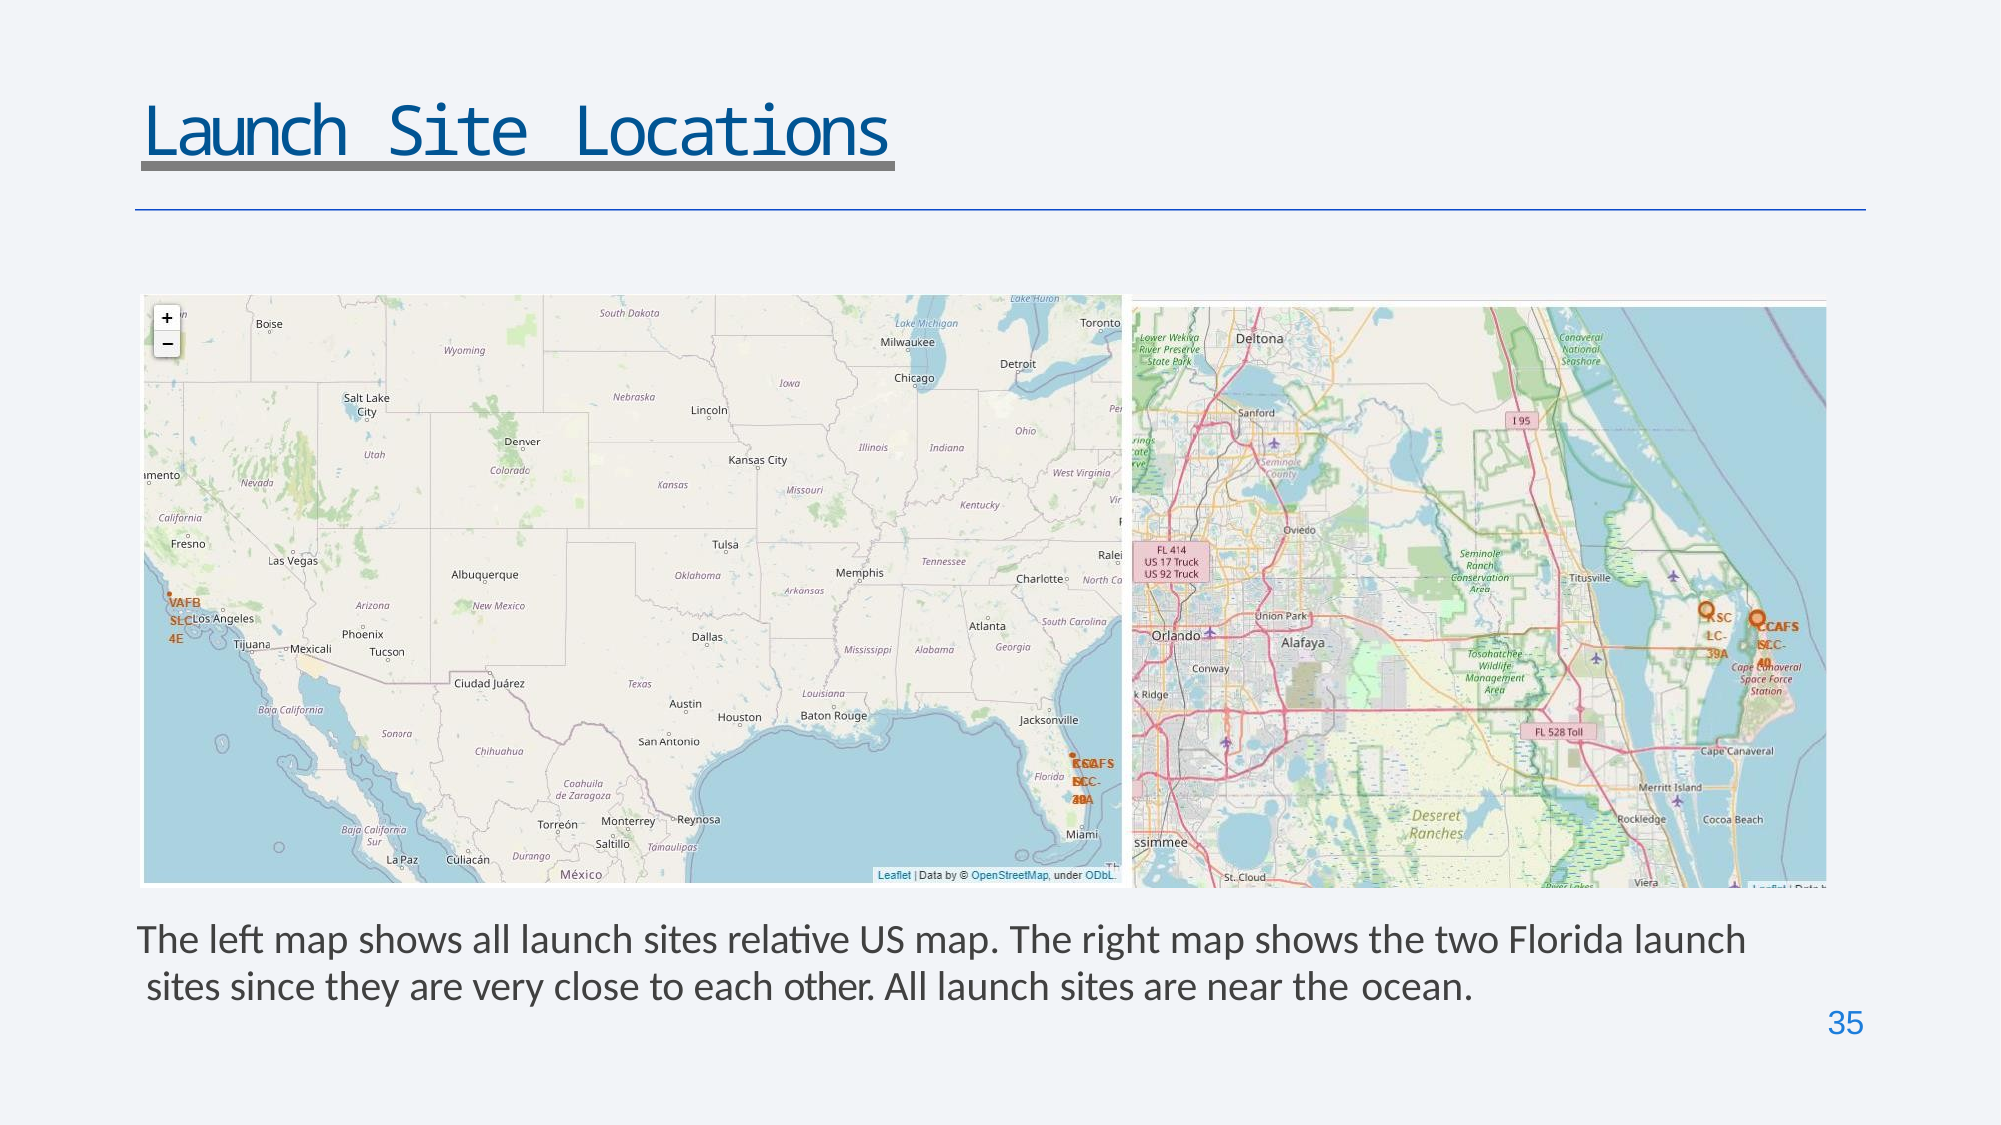

Launch Site Locations

Replace <Folium map screenshot 1> title with an appropriate title

Explore the generated folium map and make a proper screenshot to include all launch sites’ location markers on a global map

Explain the important elements and findings on the screenshot

The left map shows all launch sites relative US map. The right map shows the two Florida launch  sites since they are very close to each other. All launch sites are near the ocean.
35